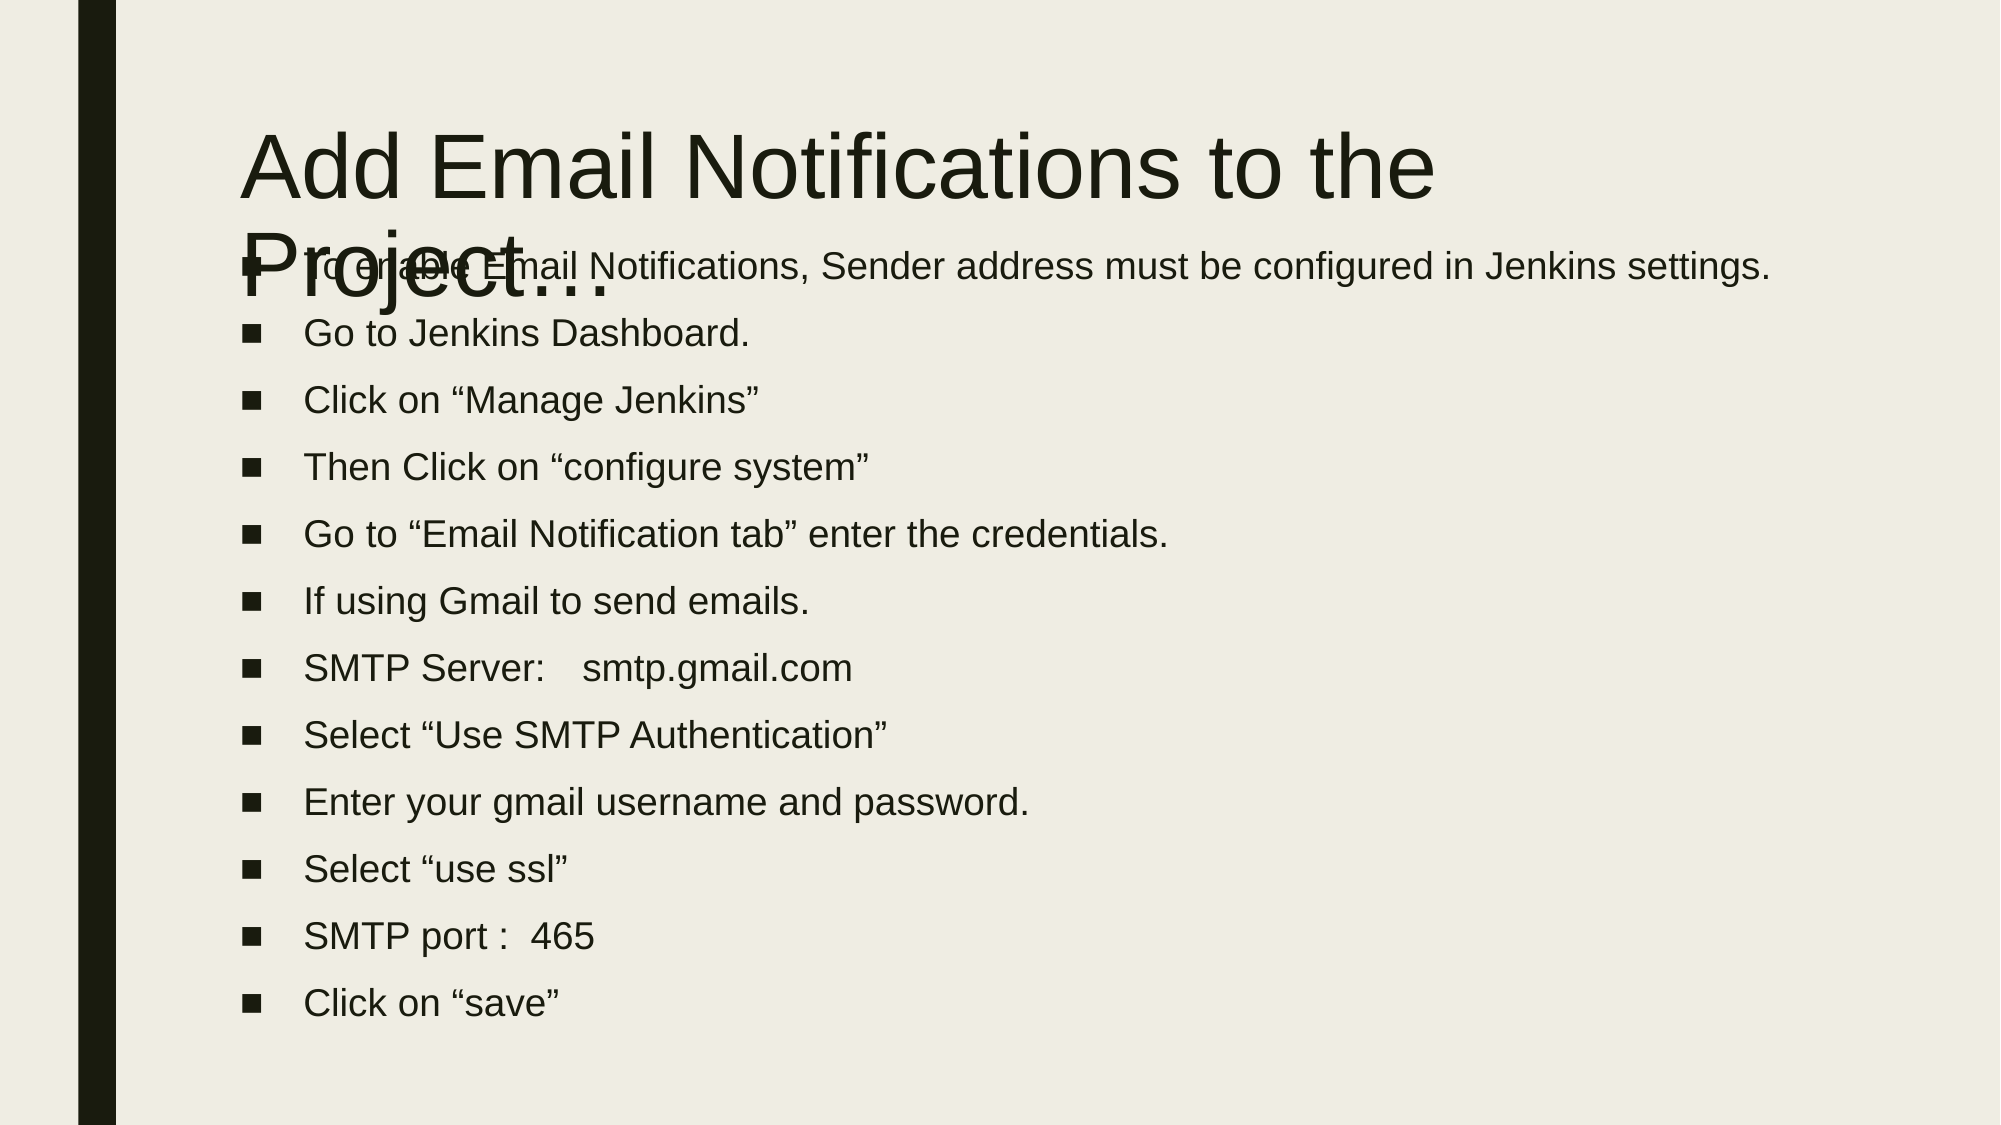

# Add Email Notifications to the Project…
To enable Email Notifications, Sender address must be configured in Jenkins settings.
Go to Jenkins Dashboard.
Click on “Manage Jenkins”
Then Click on “configure system”
Go to “Email Notification tab” enter the credentials.
If using Gmail to send emails.
SMTP Server:		smtp.gmail.com
Select “Use SMTP Authentication”
Enter your gmail username and password.
Select “use ssl”
SMTP port :  465
Click on “save”